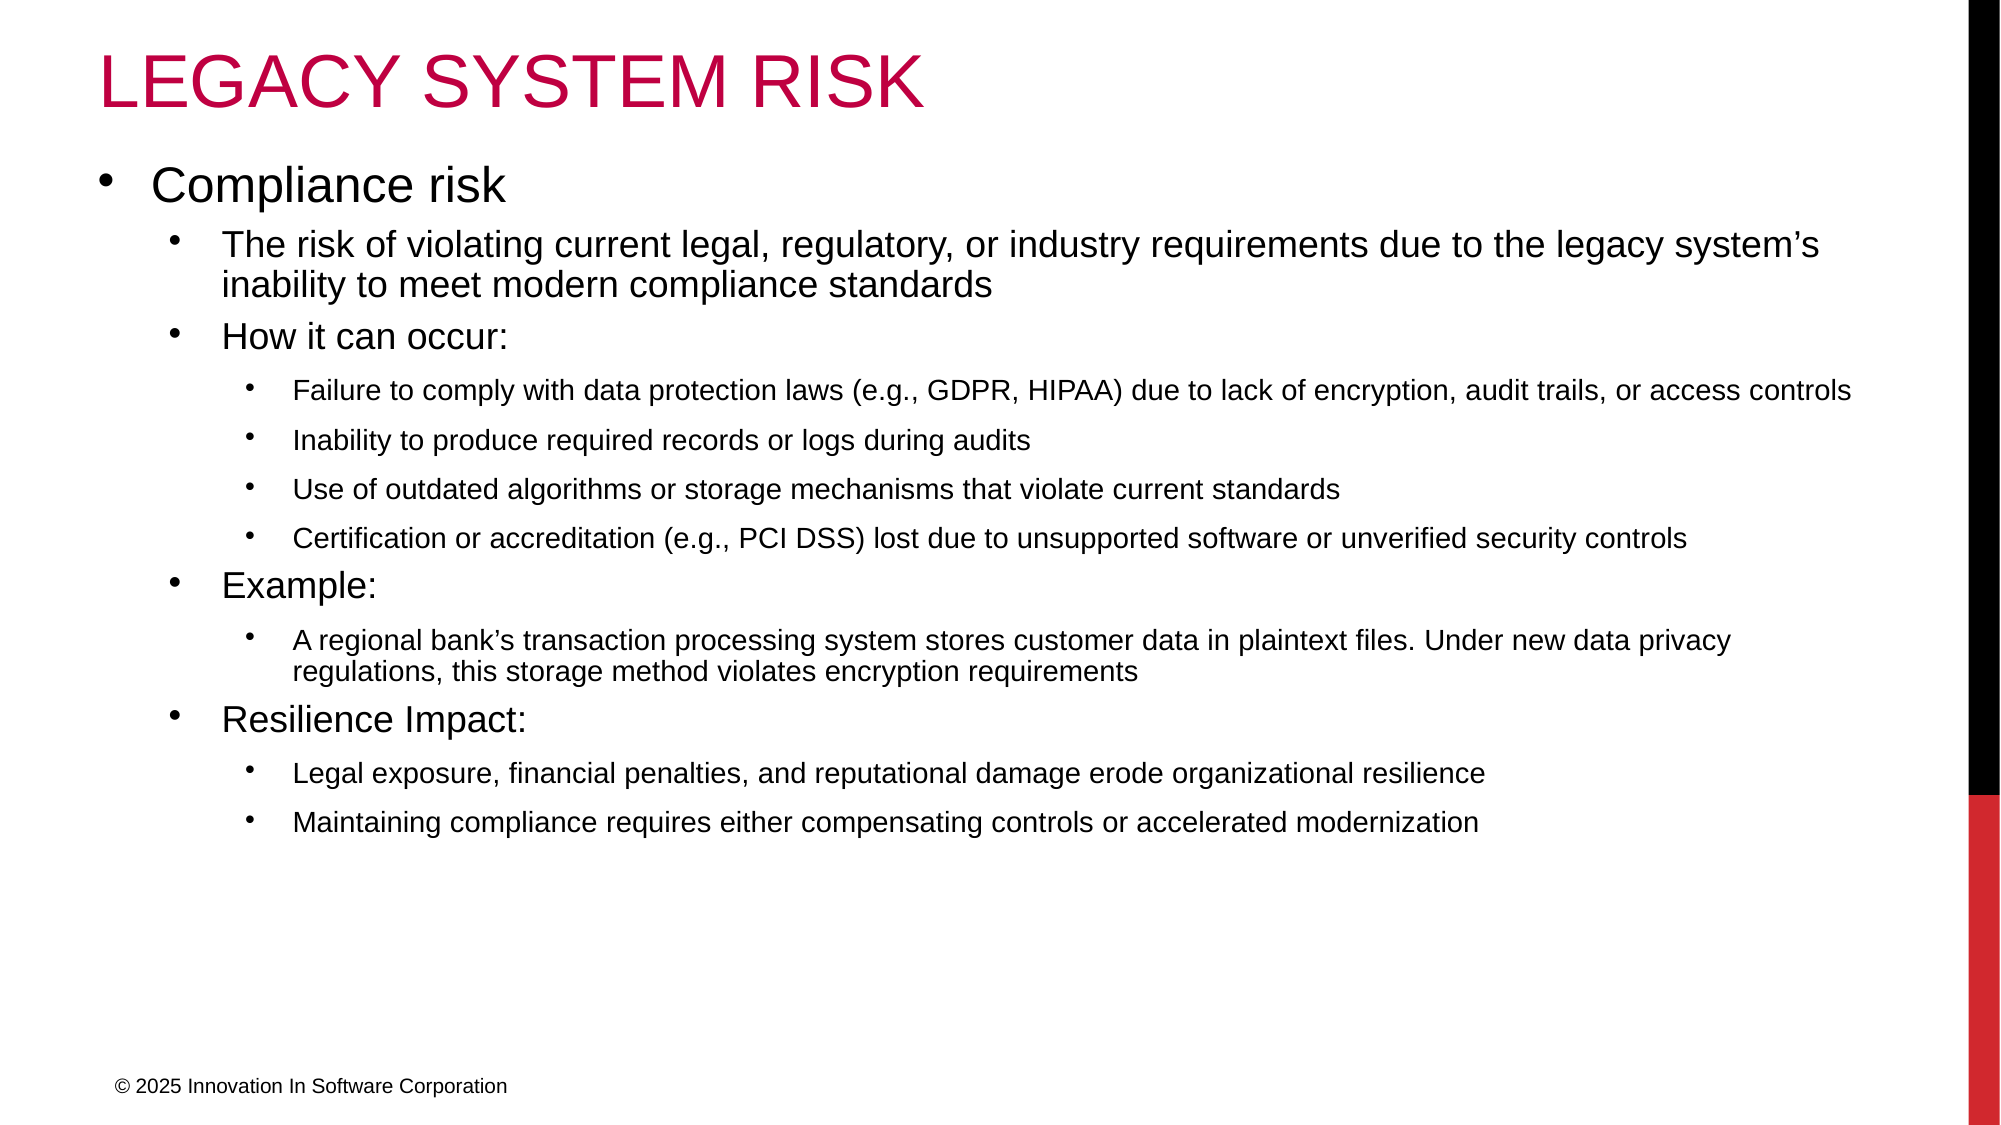

# Legacy system risk
Compliance risk
The risk of violating current legal, regulatory, or industry requirements due to the legacy system’s inability to meet modern compliance standards
How it can occur:
Failure to comply with data protection laws (e.g., GDPR, HIPAA) due to lack of encryption, audit trails, or access controls
Inability to produce required records or logs during audits
Use of outdated algorithms or storage mechanisms that violate current standards
Certification or accreditation (e.g., PCI DSS) lost due to unsupported software or unverified security controls
Example:
A regional bank’s transaction processing system stores customer data in plaintext files. Under new data privacy regulations, this storage method violates encryption requirements
Resilience Impact:
Legal exposure, financial penalties, and reputational damage erode organizational resilience
Maintaining compliance requires either compensating controls or accelerated modernization
© 2025 Innovation In Software Corporation